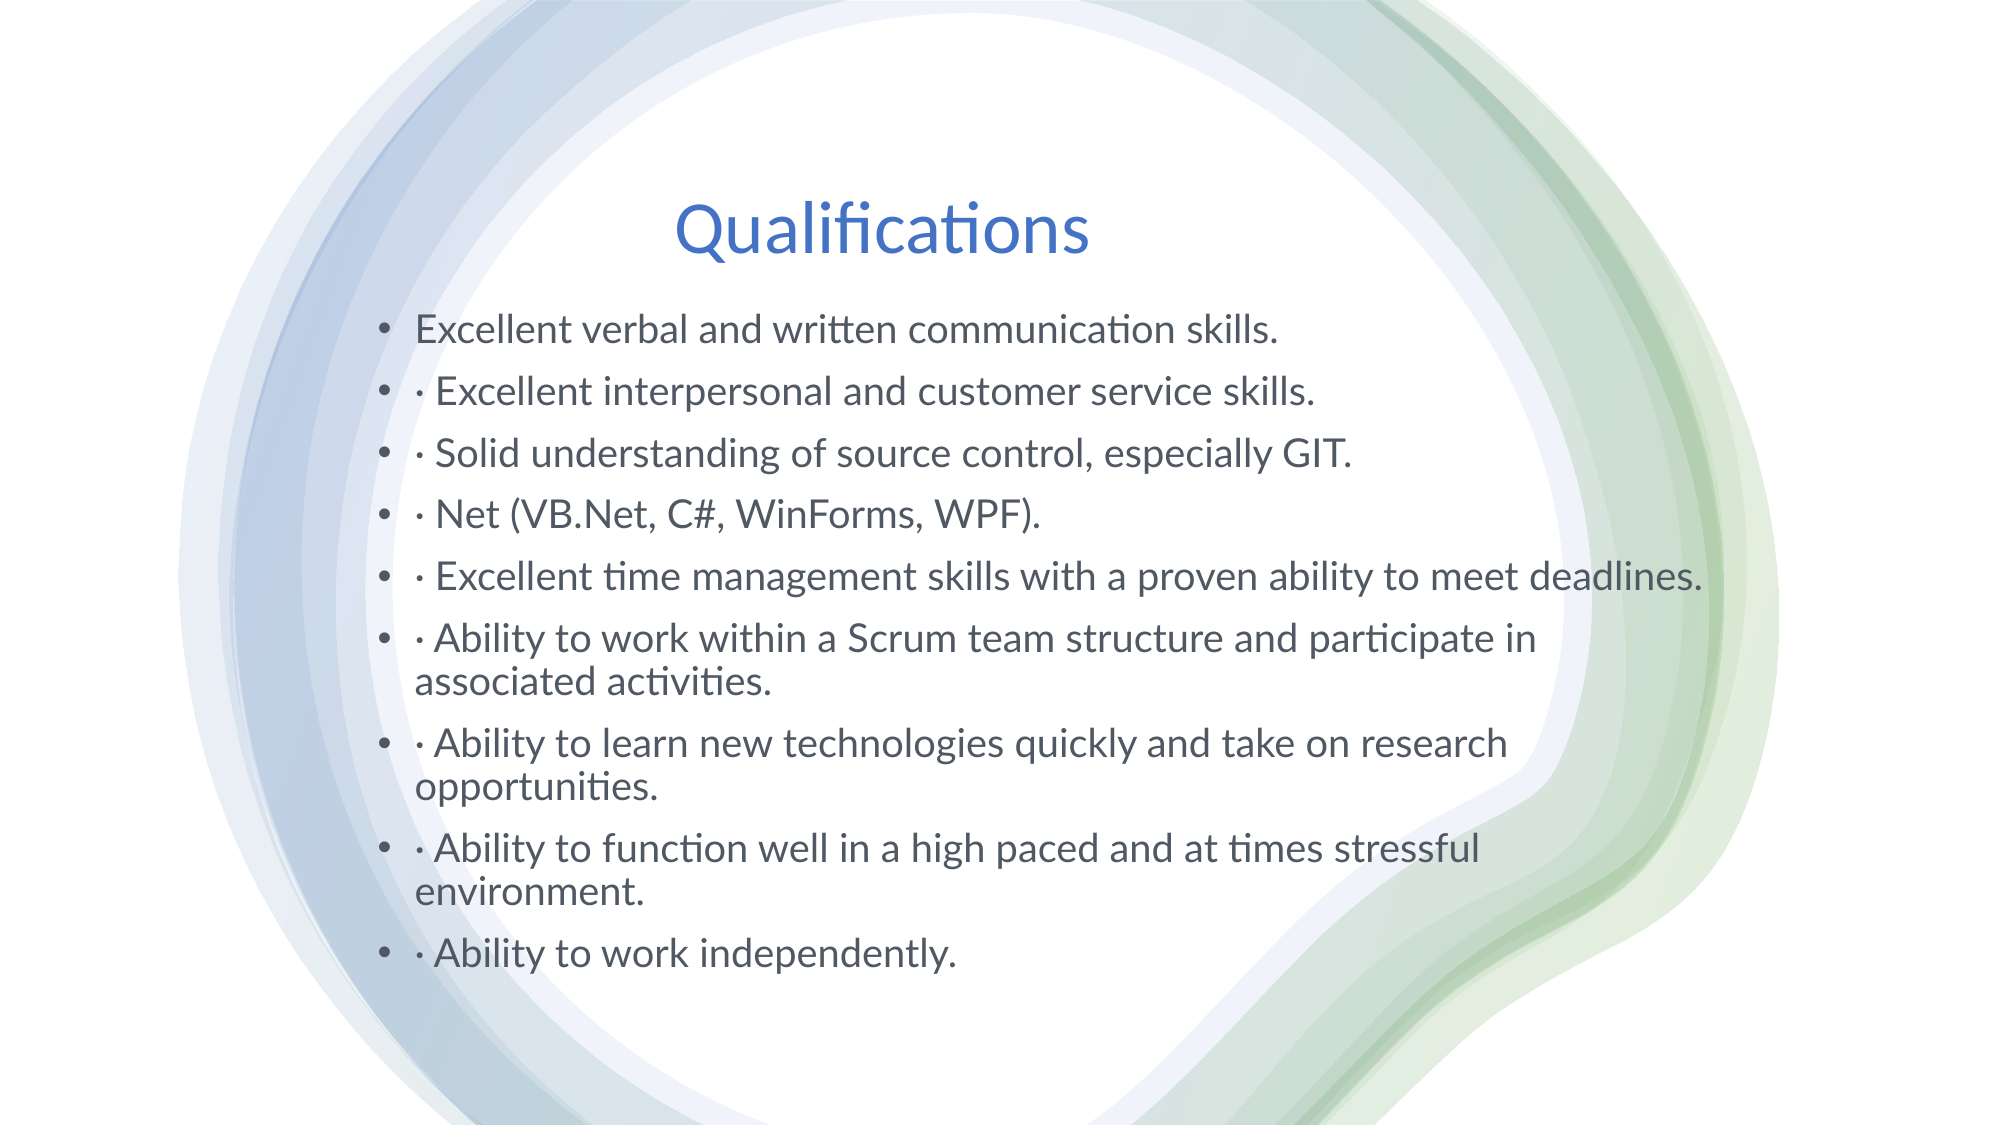

# Qualifications

Excellent verbal and written communication skills.
· Excellent interpersonal and customer service skills.
· Solid understanding of source control, especially GIT.
· Net (VB.Net, C#, WinForms, WPF).
· Excellent time management skills with a proven ability to meet deadlines.
· Ability to work within a Scrum team structure and participate in associated activities.
· Ability to learn new technologies quickly and take on research opportunities.
· Ability to function well in a high paced and at times stressful environment.
· Ability to work independently.